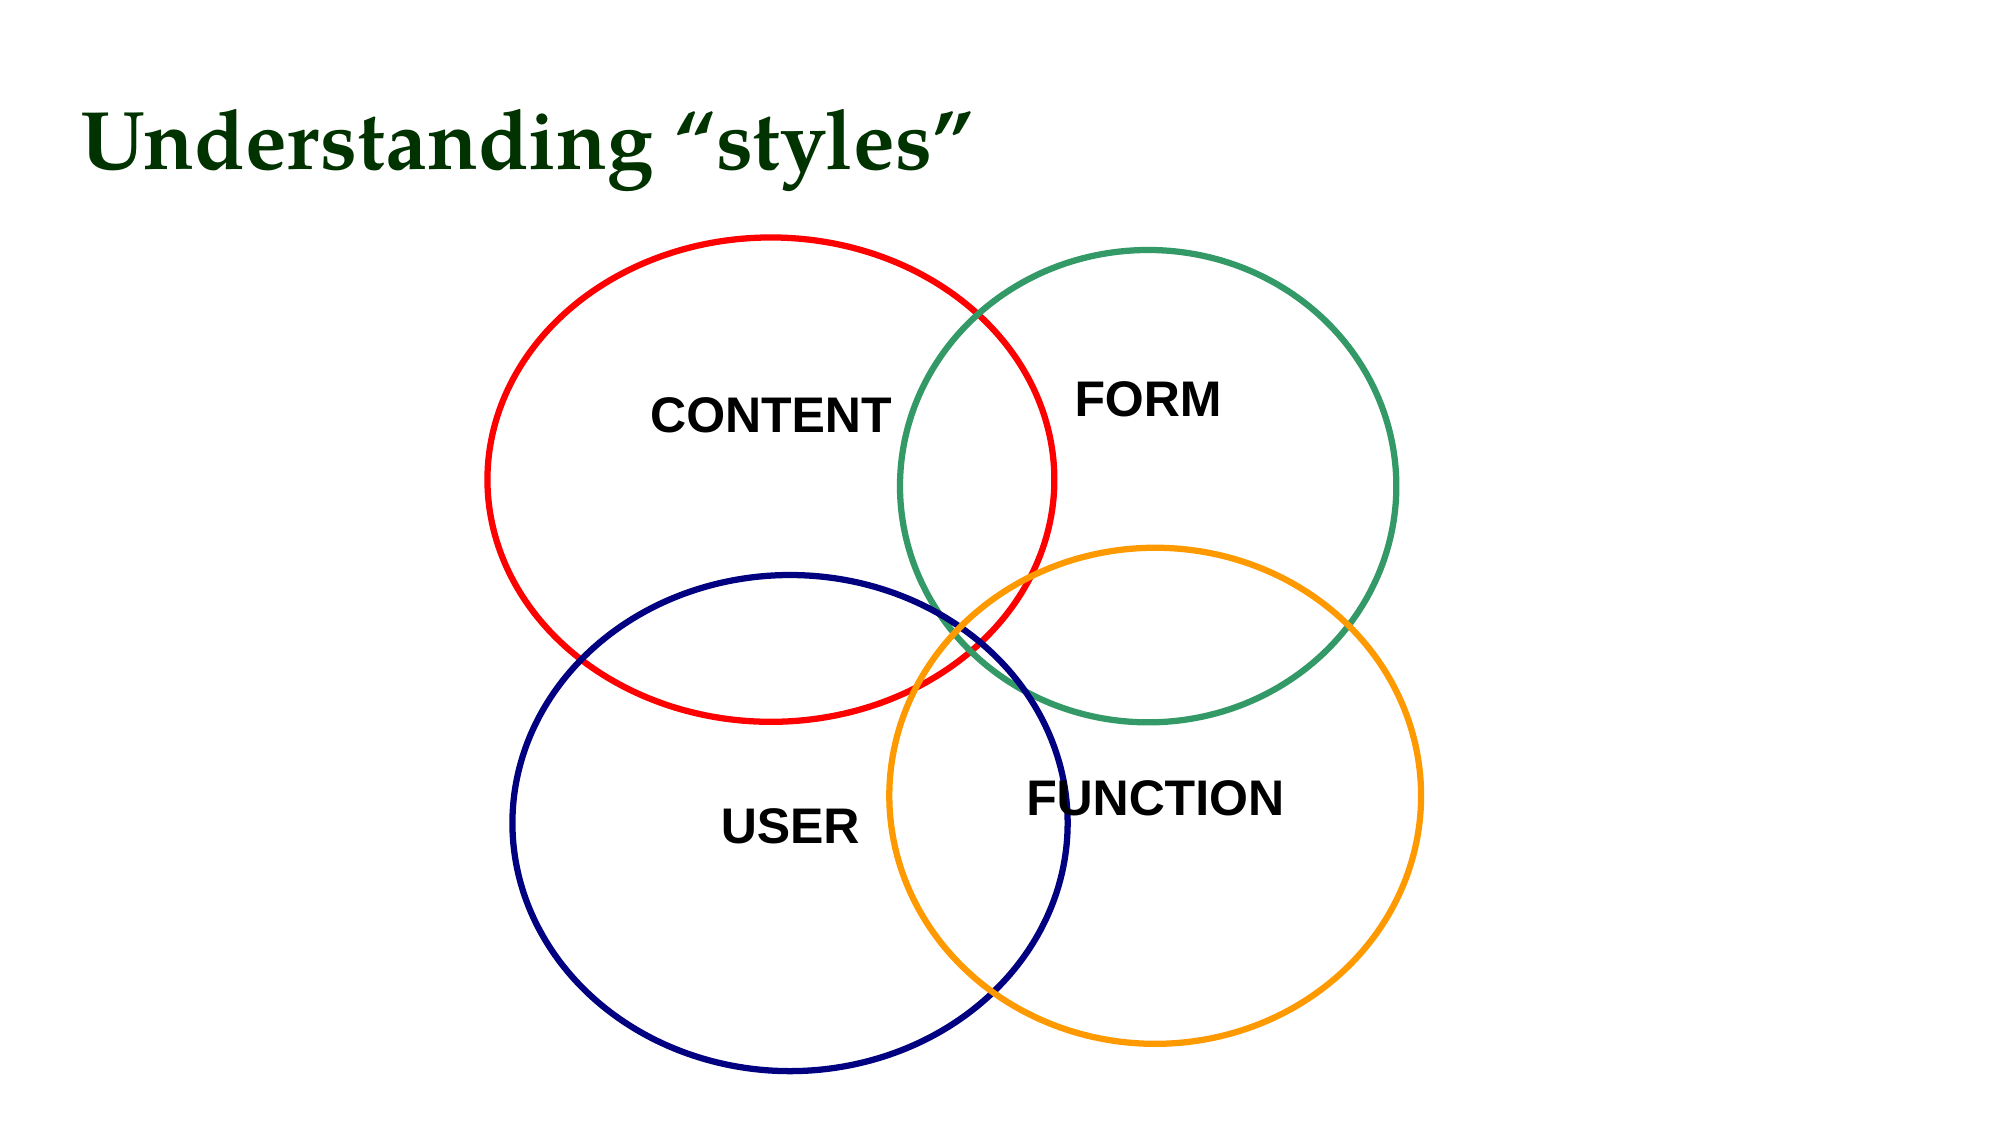

# Understanding “styles”
CONTENT

FORM

FUNCTION
USER